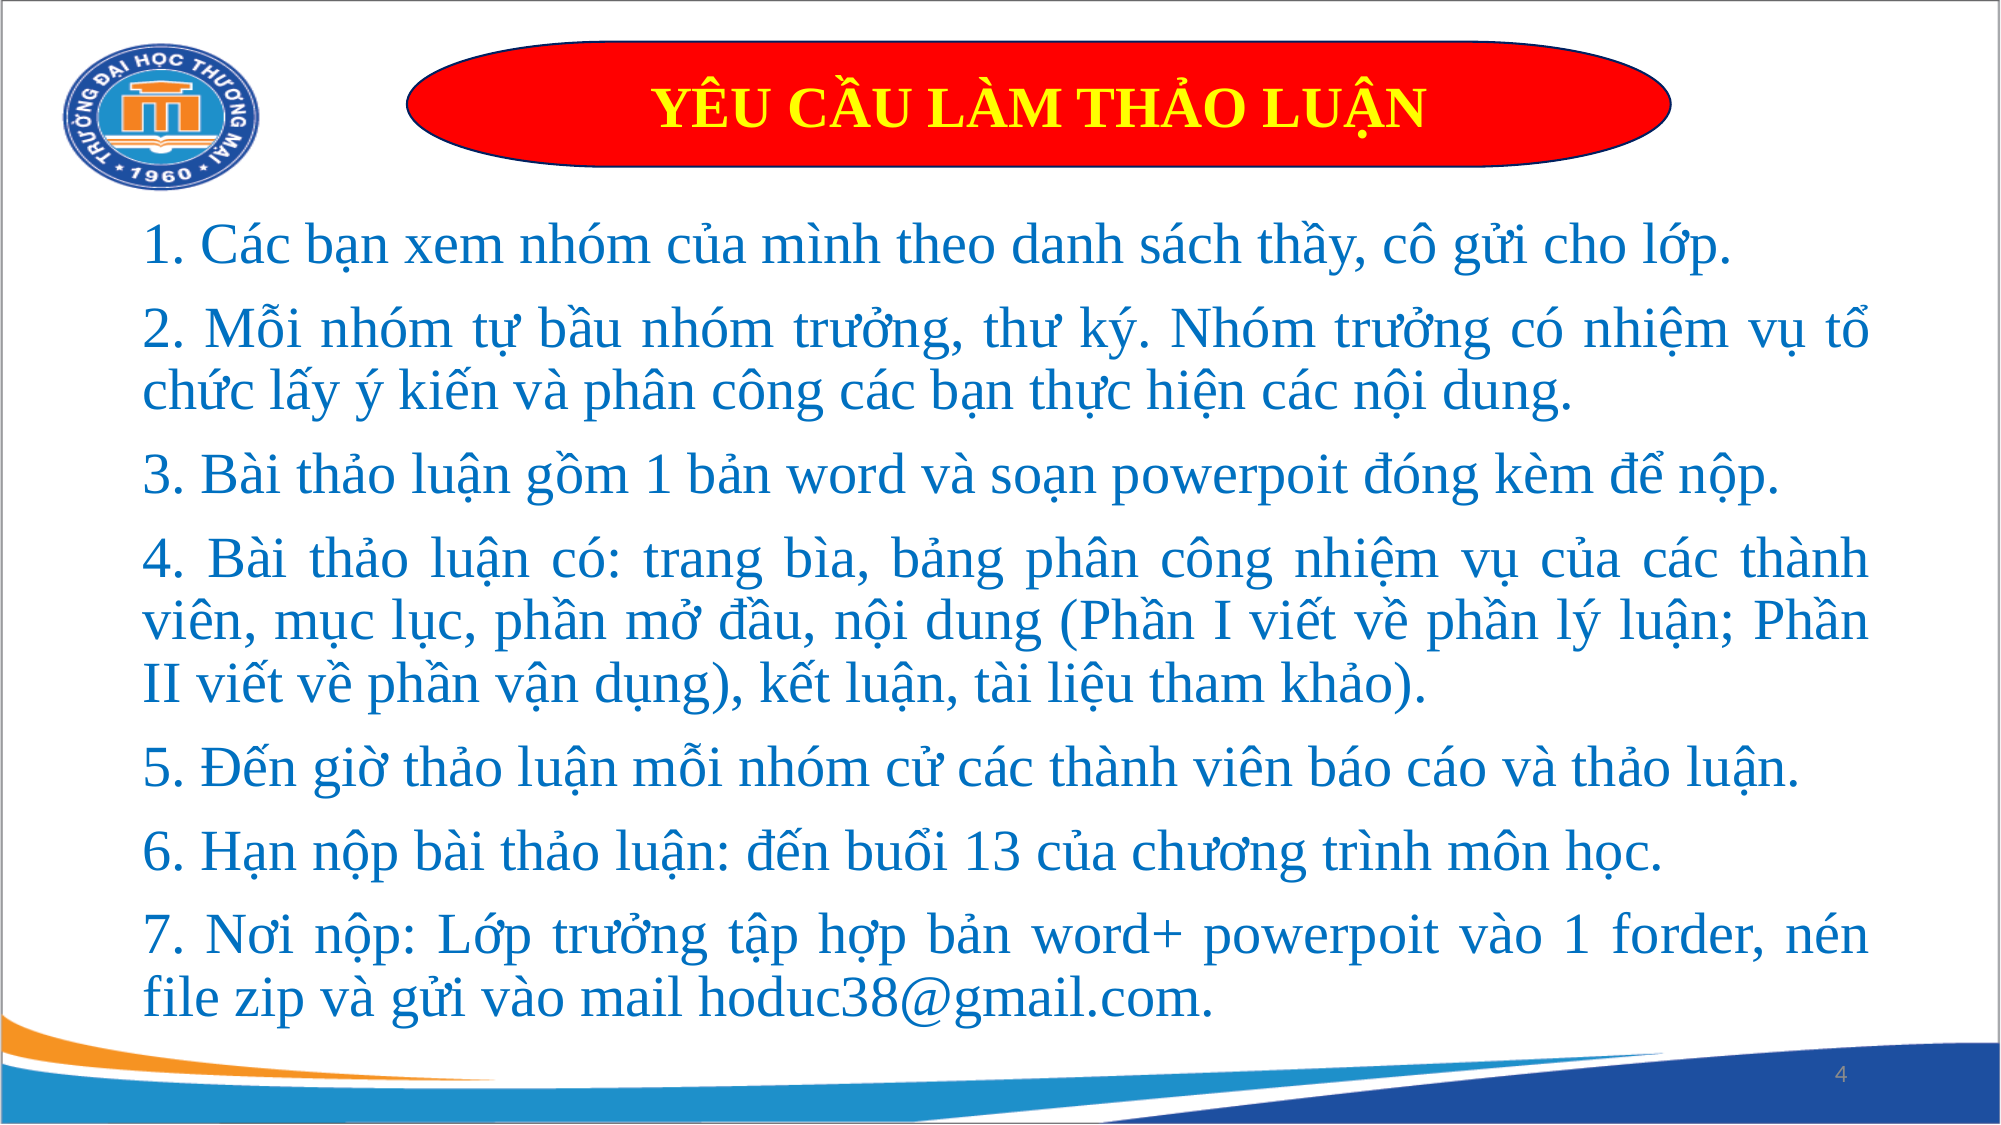

YÊU CẦU LÀM THẢO LUẬN
1. Các bạn xem nhóm của mình theo danh sách thầy, cô gửi cho lớp.
2. Mỗi nhóm tự bầu nhóm trưởng, thư ký. Nhóm trưởng có nhiệm vụ tổ chức lấy ý kiến và phân công các bạn thực hiện các nội dung.
3. Bài thảo luận gồm 1 bản word và soạn powerpoit đóng kèm để nộp.
4. Bài thảo luận có: trang bìa, bảng phân công nhiệm vụ của các thành viên, mục lục, phần mở đầu, nội dung (Phần I viết về phần lý luận; Phần II viết về phần vận dụng), kết luận, tài liệu tham khảo).
5. Đến giờ thảo luận mỗi nhóm cử các thành viên báo cáo và thảo luận.
6. Hạn nộp bài thảo luận: đến buổi 13 của chương trình môn học.
7. Nơi nộp: Lớp trưởng tập hợp bản word+ powerpoit vào 1 forder, nén file zip và gửi vào mail hoduc38@gmail.com.
4